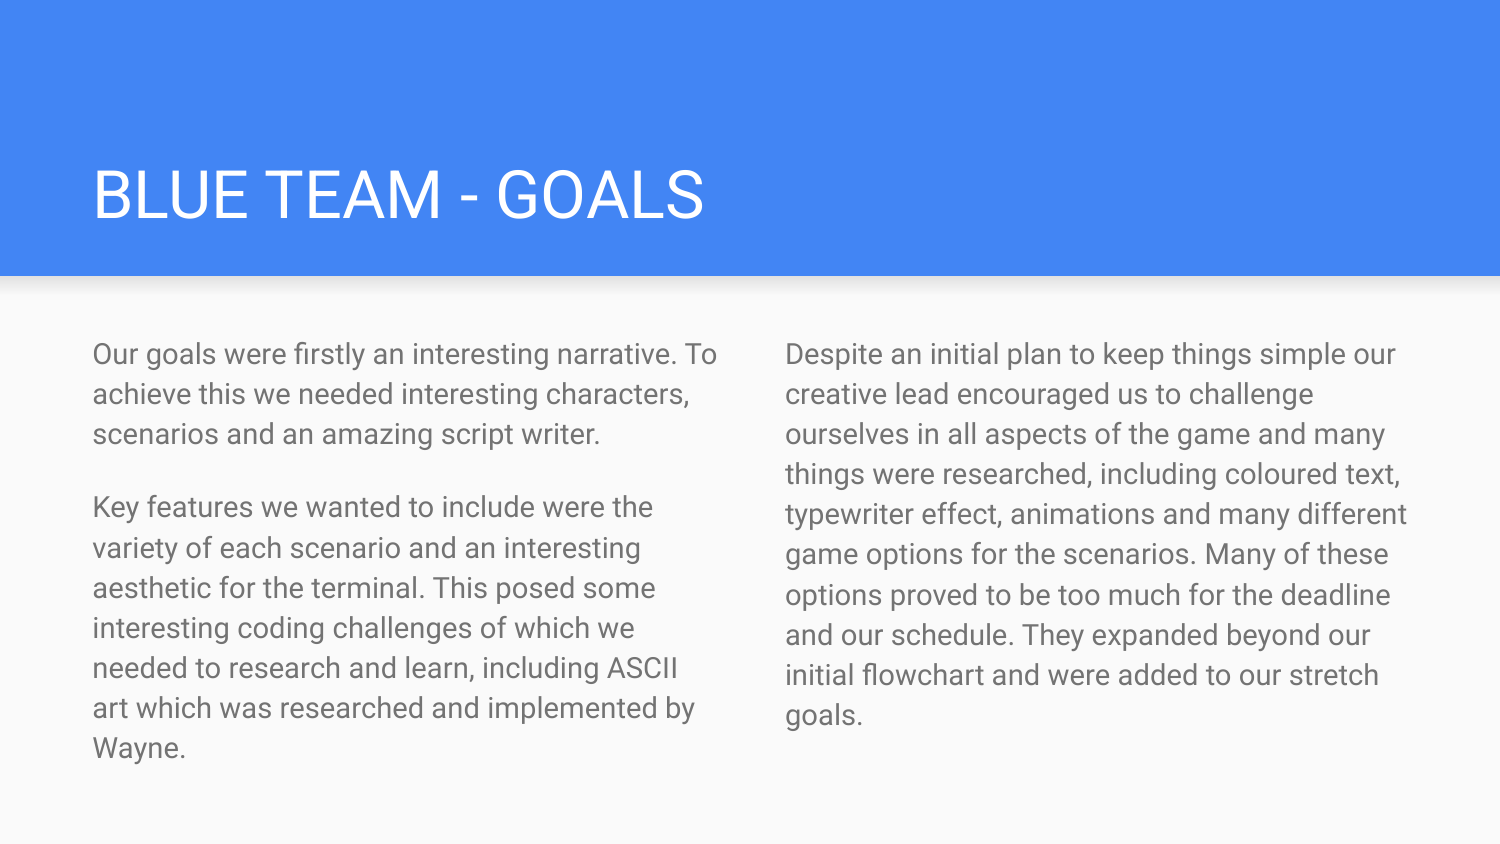

# BLUE TEAM - GOALS
Our goals were firstly an interesting narrative. To achieve this we needed interesting characters, scenarios and an amazing script writer.
Key features we wanted to include were the variety of each scenario and an interesting aesthetic for the terminal. This posed some interesting coding challenges of which we needed to research and learn, including ASCII art which was researched and implemented by Wayne.
Despite an initial plan to keep things simple our creative lead encouraged us to challenge ourselves in all aspects of the game and many things were researched, including coloured text, typewriter effect, animations and many different game options for the scenarios. Many of these options proved to be too much for the deadline and our schedule. They expanded beyond our initial flowchart and were added to our stretch goals.